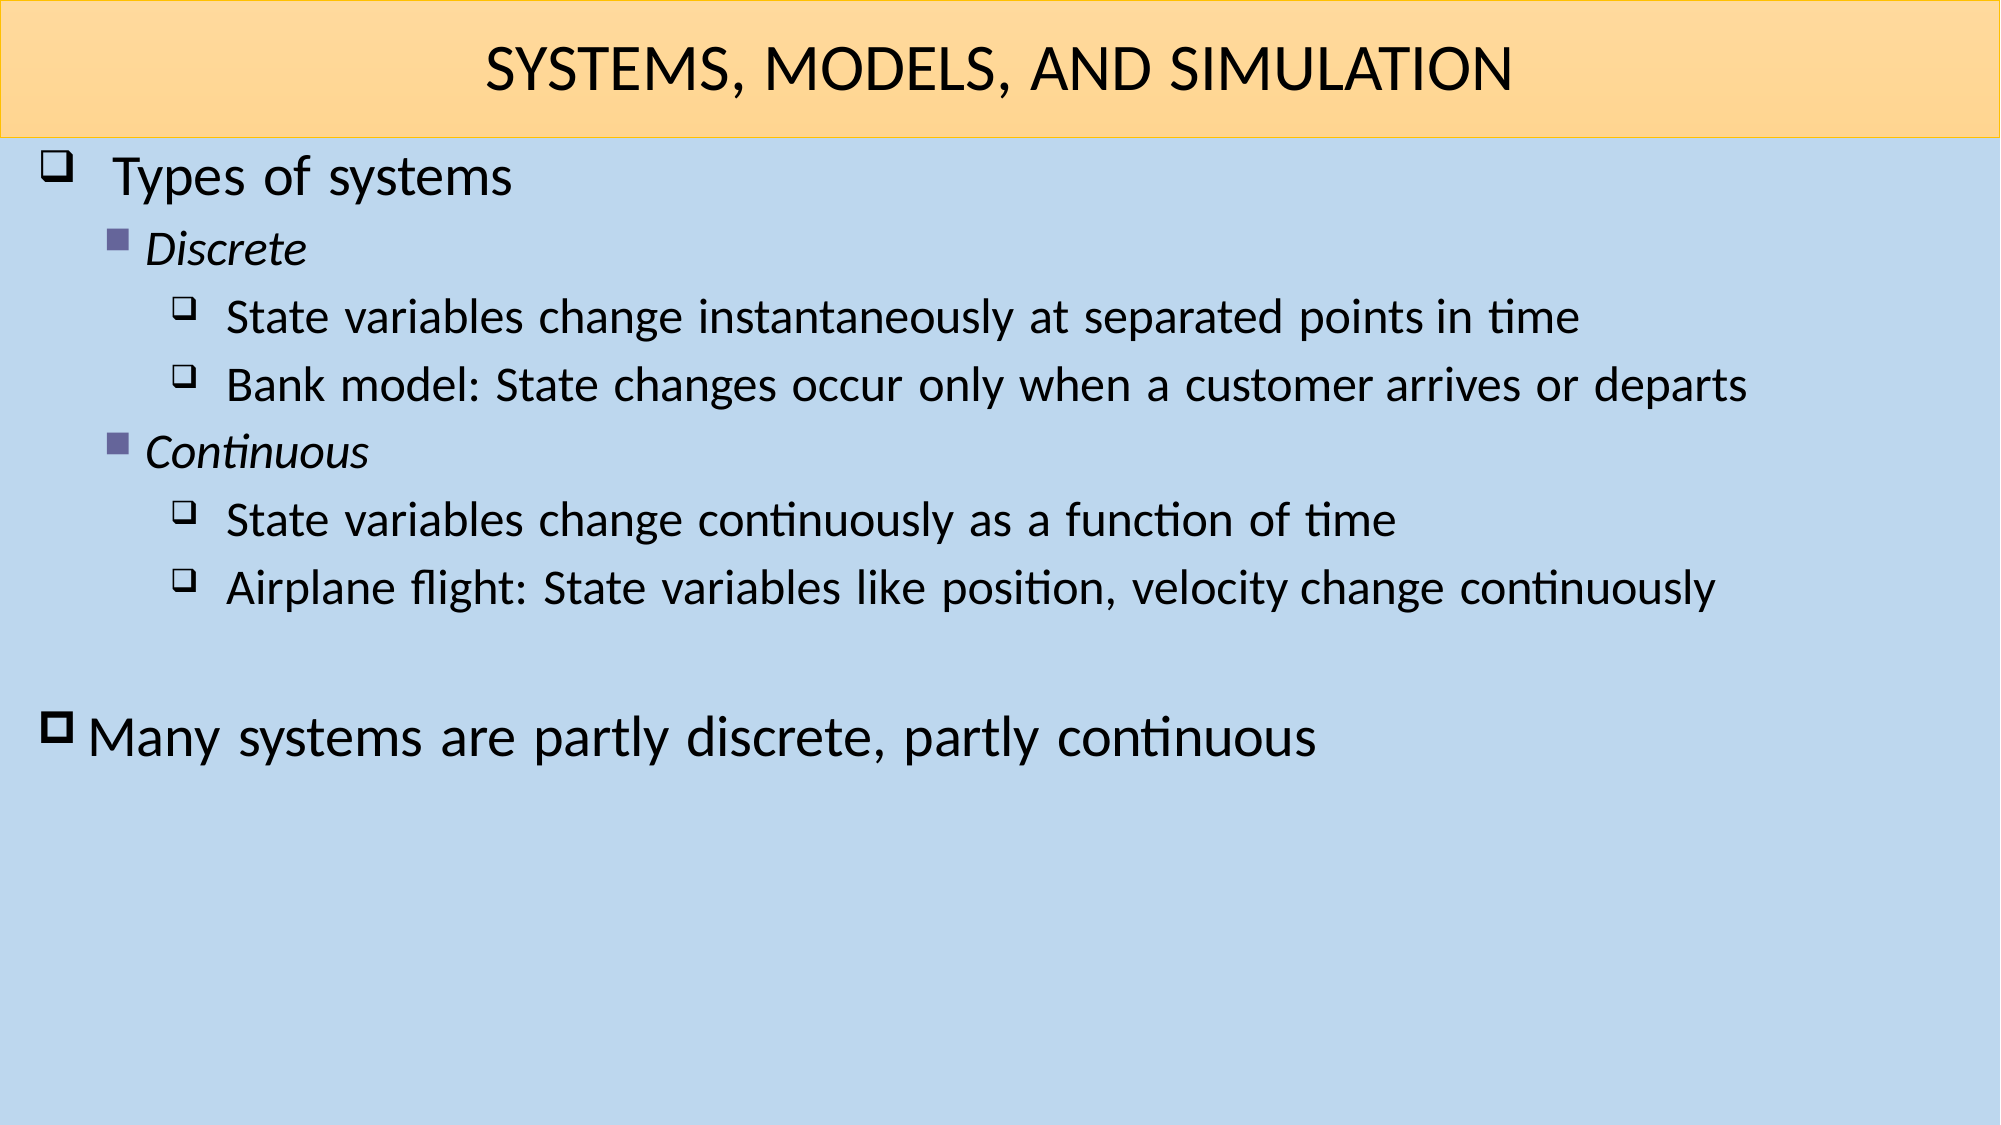

# SYSTEMS, MODELS, AND SIMULATION
Types of systems
Discrete
State variables change instantaneously at separated points in time
Bank model: State changes occur only when a customer arrives or departs
Continuous
State variables change continuously as a function of time
Airplane flight: State variables like position, velocity change continuously

Many systems are partly discrete, partly continuous